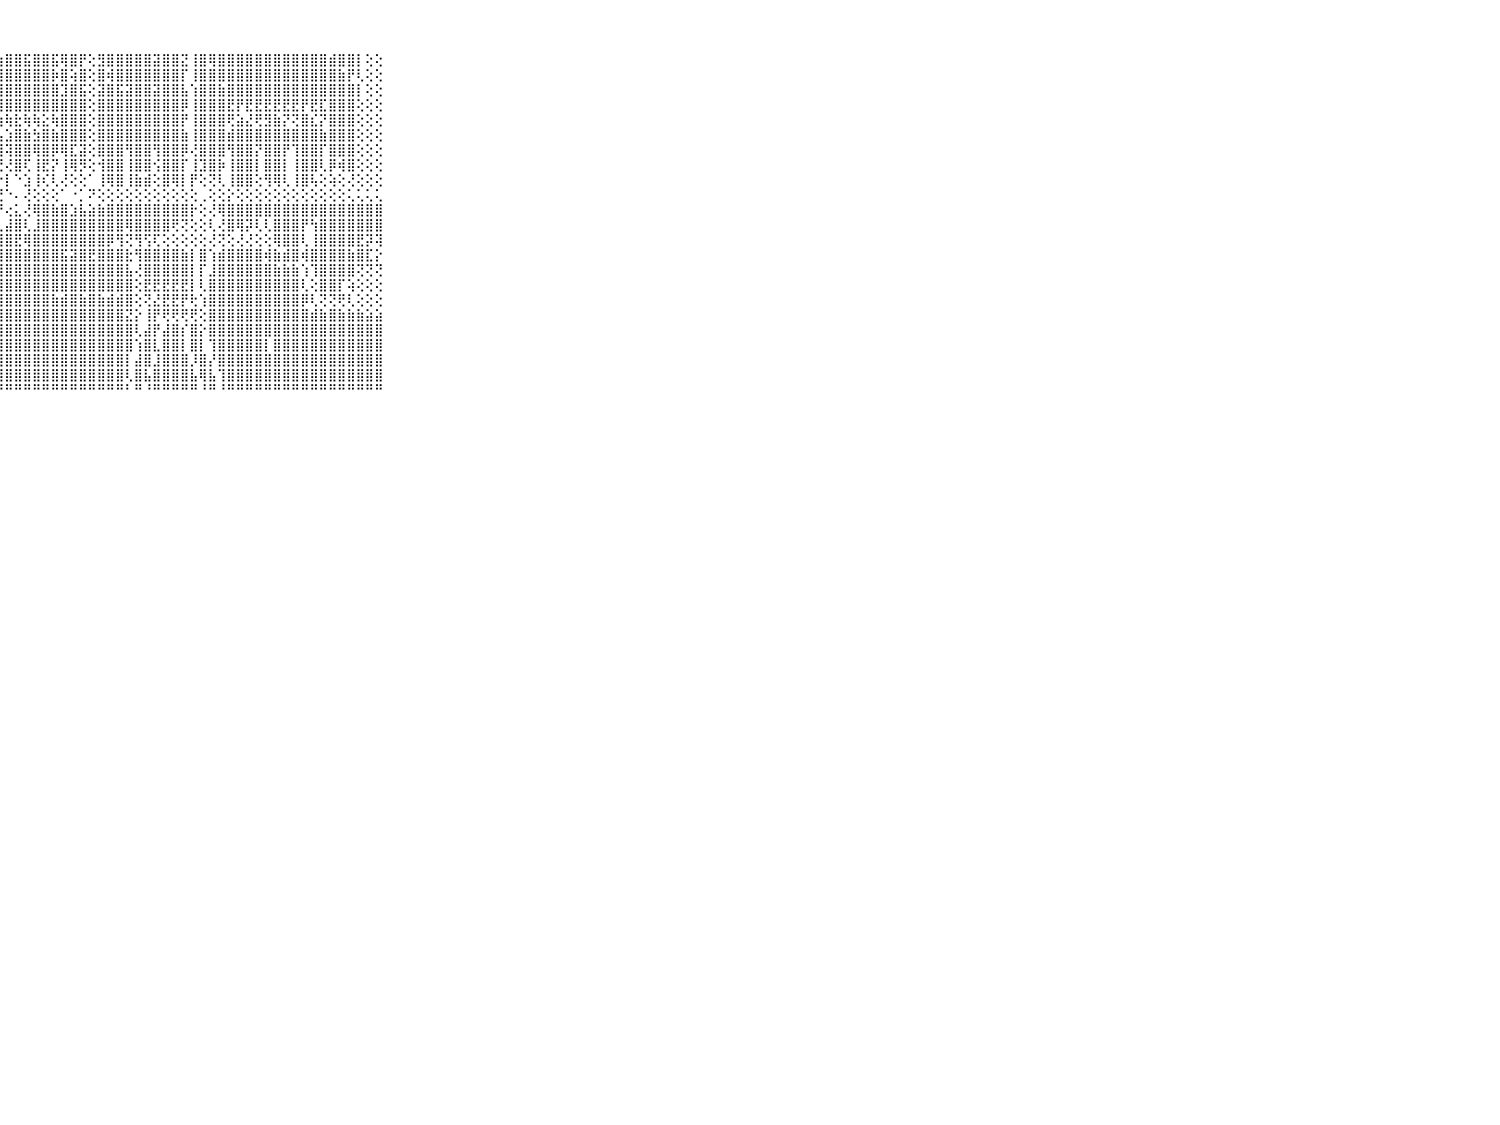

⠀⠀⠀⠀⠀⠀⠀⠀⠀⠀⠀⠀⠀⠀⠀⠀⠀⢕⢕⠀⠅⠕⢾⣿⡇⣾⣿⣷⣿⣿⣯⣿⣿⣯⢿⣿⡟⢕⣻⣿⣿⣿⣿⣿⣽⣿⣿⣝⢸⣿⢿⣿⣿⣿⣿⣿⣿⣿⣿⣿⣿⣿⣿⣾⣿⣿⡇⢕⢕⠀⠀⠀⠀⠀⠀⠀⠀⠀⠀⠀⠀
⠀⠀⠀⠀⠀⠀⠀⠀⠀⠀⠀⠀⠀⠀⠀⠀⠀⢕⢕⠀⠄⢕⣾⣯⣷⣿⣿⣿⣿⣿⣿⣿⣿⡷⣿⢵⣿⢕⣿⢾⣿⣿⣿⣿⣿⣿⣿⡏⢸⣿⣿⣿⣿⣿⣿⣿⣿⣿⣿⣿⣿⣿⣿⣿⣷⡟⢇⢕⢕⠀⠀⠀⠀⠀⠀⠀⠀⠀⠀⠀⠀
⠀⠀⠀⠀⠀⠀⠀⠀⠀⠀⠀⠀⠀⠀⠀⠀⠀⢕⢕⠀⢀⢑⢏⣷⡟⣿⣿⣿⣿⣿⣿⣿⣿⣿⣹⣿⣯⢕⣽⣿⣯⣽⣿⣿⣽⣿⣿⣧⢱⣿⣿⣷⣿⣿⣿⣿⣿⣿⣿⣿⣿⣿⣿⣿⣿⣿⡇⢕⢕⠀⠀⠀⠀⠀⠀⠀⠀⠀⠀⠀⠀
⠀⠀⠀⠀⠀⠀⠀⠀⠀⠀⠀⠀⠀⠀⠀⠀⢅⢕⢕⢔⢕⢕⢸⣿⣿⣿⣿⣿⣿⣿⣿⣿⣿⣿⣿⣿⣿⢕⣿⣿⣿⣿⣿⣿⣿⣿⣿⡿⢸⣿⣿⣿⣟⡟⣟⣟⣟⣟⣟⣟⡟⣟⣏⣿⣿⣿⢕⢕⢕⠀⠀⠀⠀⠀⠀⠀⠀⠀⠀⠀⠀
⠀⠀⠀⠀⠀⠀⠀⠀⠀⠀⠀⠀⠀⠀⠀⢔⢕⢕⢕⢕⢕⢕⢸⣿⣿⡷⣗⢷⢷⣗⢷⢷⣕⢷⣿⣿⣿⢕⣿⣿⣿⣿⣿⣿⣿⣿⣿⡟⢸⣿⣿⣿⢟⣵⣜⢟⣻⣷⡝⢝⣿⣎⡝⣿⣿⣿⢕⢕⢕⠀⠀⠀⠀⠀⠀⠀⠀⠀⠀⠀⠀
⠀⠀⠀⠀⠀⠀⠀⠀⠀⠀⠀⠀⠀⠀⠀⢕⢕⢕⢕⢕⢕⢕⢸⣿⣿⢵⣿⣧⣱⣿⣷⣳⣿⣷⣿⣿⣿⢕⣿⣿⣿⣿⣿⣿⣿⣿⣿⣷⢸⣿⣿⣿⣾⣿⣿⣿⣿⣿⣿⣿⣿⣿⣷⣿⣿⣿⢕⢕⢕⠀⠀⠀⠀⠀⠀⠀⠀⠀⠀⠀⠀
⠀⠀⠀⠀⠀⠀⠀⠀⠀⠀⠀⠀⠀⠀⢔⢕⢕⢕⢕⢕⢕⢕⢸⣿⣿⢿⣿⣿⢽⣿⣿⢿⣿⡿⢿⣏⣽⢕⣿⣿⣿⢻⣿⣿⢻⣿⣿⡿⢜⣿⣿⣿⢻⣿⣿⡝⣿⣿⡟⢹⣿⣿⡏⣿⣿⣿⢕⢕⢕⠀⠀⠀⠀⠀⠀⠀⠀⠀⠀⠀⠀
⠀⠀⠀⠀⠀⠀⠀⠀⠀⠀⠀⠀⠀⠀⠕⢕⢕⢕⢕⢕⢕⢕⢸⣿⡏⢜⣟⢝⢜⣿⢏⢸⣟⡝⢸⢿⡻⢕⢺⣿⣿⢸⣿⣿⢪⣿⣿⡏⢸⣹⣿⡷⢸⣿⣿⡇⣿⣿⡇⢸⣿⣿⢇⡿⢾⣿⢕⢕⢕⠀⠀⠀⠀⠀⠀⠀⠀⠀⠀⠀⠀
⠀⠀⠀⠀⠀⠀⠀⠀⠀⠀⠀⠄⢁⢐⢰⣇⢕⢕⢕⢕⢕⢕⢸⣿⢇⢕⢧⡕⡇⠑⣱⢸⢎⢇⢜⢕⢕⠁⢸⢿⣿⢸⣷⣾⢕⣿⢿⡇⡟⢕⢝⢇⢸⣿⣿⢕⢻⢿⢇⢸⣿⢧⢕⢵⢕⢜⢕⢕⢕⠀⠀⠀⠀⠀⠀⠀⠀⠀⠀⠀⠀
⠀⠀⠀⠀⠀⠀⠀⠀⠀⠀⠀⠀⠀⠁⢕⠕⢕⢕⢕⠕⠕⠕⠕⢕⢕⢕⢕⢝⠑⠄⢜⢕⢕⢕⠁⠐⡁⠝⢕⢕⢕⢕⢕⢕⢕⢕⢕⢕⢕⢀⢕⢕⡕⢕⢕⢕⢕⢕⢕⢕⢕⢕⢕⢕⢕⢅⢅⢅⢅⠀⠀⠀⠀⠀⠀⠀⠀⠀⠀⠀⠀
⠀⠀⠀⠀⠀⠀⠀⠀⠀⠀⠀⣿⣿⣿⣿⣿⣿⣿⣿⣿⣿⣿⣿⣿⣿⣿⣿⡟⢔⣅⢜⢿⣿⣷⣿⣱⣧⣵⣷⣿⣿⣿⣿⣿⣿⣿⣿⣿⡗⢕⢜⢿⣿⣿⣿⣿⣿⣿⣿⣿⣿⣿⣿⣿⣿⣿⣿⣿⣿⠀⠀⠀⠀⠀⠀⠀⠀⠀⠀⠀⠀
⠀⠀⠀⠀⠀⠀⠀⠀⠀⠀⠀⣿⣿⣿⣿⣿⣿⣿⣿⣿⣿⣿⣿⣿⣿⣿⣿⢇⣼⣿⢇⣸⣿⣿⣿⣿⣿⣿⣿⣿⣿⢿⣿⣿⣿⣿⢟⢝⢕⢕⢇⢜⣿⢿⡽⢇⢇⣿⣿⣿⡟⢳⣿⣿⣿⣿⣿⣿⣿⠀⠀⠀⠀⠀⠀⠀⠀⠀⠀⠀⠀
⠀⠀⠀⠀⠀⠀⠀⠀⠀⠀⠀⣿⣿⣿⢏⢻⣿⣿⣿⣿⣿⣿⣿⣿⣿⣿⣿⣾⣿⣟⢿⣿⣿⣿⣿⣿⣿⣿⣿⡿⢻⢝⢻⢫⢏⢕⢕⢕⢕⢕⢜⢝⢕⢜⢜⢕⢕⢿⣿⣿⢇⢸⣿⣿⣿⣿⣟⡽⢽⠀⠀⠀⠀⠀⠀⠀⠀⠀⠀⠀⠀
⠀⠀⠀⠀⠀⠀⠀⠀⠀⠀⠀⣿⣿⣿⣿⢻⣿⣿⣿⣿⣿⣿⣿⣿⣿⣿⣿⣾⣿⣿⣿⣿⣿⣿⣯⣽⣿⣟⣿⣿⣿⣗⢻⣿⣿⣿⣿⣷⡇⣿⢱⣾⣿⣿⣿⣿⢾⣷⣾⣿⢾⣿⣿⣿⣿⣷⣿⣏⡕⠀⠀⠀⠀⠀⠀⠀⠀⠀⠀⠀⠀
⠀⠀⠀⠀⠀⠀⠀⠀⠀⠀⠀⣿⣿⣿⣿⢕⣿⣿⣿⣿⣿⣿⣿⡿⢝⣿⣿⣿⣿⣿⣿⣿⣿⣿⣿⣿⣿⣿⣿⣿⣿⣧⢜⣿⣿⣿⣿⣿⡇⡏⣸⣿⣿⣿⣿⣿⣿⣷⣷⣷⢱⢹⣿⣿⣿⣿⢝⢝⢝⠀⠀⠀⠀⠀⠀⠀⠀⠀⠀⠀⠀
⠀⠀⠀⠀⠀⠀⠀⠀⠀⠀⠀⣿⣿⡿⢿⢕⢻⢿⢿⣿⣿⡿⣿⢇⢱⣿⣿⣿⣿⣿⣿⣿⣿⣿⣿⣿⣿⣿⣿⣿⣿⣿⢕⣟⣟⣟⣟⣟⡇⢇⣿⣿⣿⣿⣿⣿⣿⣿⣿⣿⢇⢕⣿⣿⡏⢵⢕⢕⢕⠀⠀⠀⠀⠀⠀⠀⠀⠀⠀⠀⠀
⠀⠀⠀⠀⠀⠀⠀⠀⠀⠀⠀⣼⣼⣽⣿⢕⢸⣿⣿⣿⣿⣿⣷⢕⣼⣿⣿⣿⣿⣿⣿⣿⣿⣷⣾⣿⣷⣿⣷⣾⣾⣿⢕⢝⣜⣟⣟⡟⢗⢱⣿⣿⣿⣿⣿⣿⣿⣿⣿⣿⡿⢇⢝⢝⢟⢇⢕⢕⢕⠀⠀⠀⠀⠀⠀⠀⠀⠀⠀⠀⠀
⠀⠀⠀⠀⠀⠀⠀⠀⠀⠀⠀⣿⣿⣿⣿⡕⢸⣿⣿⣿⣿⣿⡇⢱⣿⣿⣿⣿⣿⣿⣿⣿⣿⣿⣿⣿⣿⣿⣿⣿⣿⣝⡕⢸⡟⢟⢟⢟⢟⢕⣿⣿⣿⣿⣿⣿⣿⣿⣿⣿⣿⣾⣷⣿⣷⣷⣷⣵⣵⠀⠀⠀⠀⠀⠀⠀⠀⠀⠀⠀⠀
⠀⠀⠀⠀⠀⠀⠀⠀⠀⠀⠀⣿⣿⣿⣿⡕⢸⣿⣿⣿⣿⣿⢕⣼⣿⣿⣿⣿⣿⣿⣿⣿⣿⣿⣿⣿⣿⣿⣿⣿⣿⣿⢇⣼⡟⣼⣿⡎⣿⡕⣿⣿⣿⣿⣿⣿⣿⣿⣿⣿⣿⣿⣿⣿⣿⣿⣿⣿⣿⠀⠀⠀⠀⠀⠀⠀⠀⠀⠀⠀⠀
⠀⠀⠀⠀⠀⠀⠀⠀⠀⠀⠀⣿⣿⣿⣿⢕⢸⣿⣿⣿⣿⡏⢕⣿⣿⣿⣿⣿⣿⣿⣿⣿⣿⣿⣿⣿⣿⣿⣿⣿⣿⣿⢱⣿⣇⣿⣿⡇⣿⡇⢹⣿⣿⣿⣿⣿⡇⣿⣿⣿⣿⣿⣿⣿⣿⣿⣿⣿⣿⠀⠀⠀⠀⠀⠀⠀⠀⠀⠀⠀⠀
⠀⠀⠀⠀⠀⠀⠀⠀⠀⠀⠀⢿⢿⢿⢿⢕⢸⢿⢿⣿⣿⡇⢸⣿⣿⣿⣿⣿⣿⣿⣿⣿⣿⣿⣿⣿⣿⣿⣿⣿⣿⡇⣼⣿⣸⣿⣿⣿⡸⣿⡜⣿⣿⣿⣿⣿⣿⣿⣿⣿⣿⣿⣿⣿⣿⣿⣿⣿⣿⠀⠀⠀⠀⠀⠀⠀⠀⠀⠀⠀⠀
⠀⠀⠀⠀⠀⠀⠀⠀⠀⠀⠀⣱⣷⣷⣷⡇⢱⣷⣷⣵⣝⢕⢸⣿⣿⣿⣿⣿⣿⣿⣿⣿⣿⣿⣿⣿⣿⣿⣿⣿⣿⢇⣿⣧⣿⣿⣿⣿⣧⢿⣧⢹⣿⣿⣿⣿⣿⣿⣿⣿⣿⣿⣿⣿⣿⣿⣿⣿⣿⠀⠀⠀⠀⠀⠀⠀⠀⠀⠀⠀⠀
⠀⠀⠀⠀⠀⠀⠀⠀⠀⠀⠀⠛⠛⠛⠛⠑⠘⠛⠛⠛⠋⠑⠛⠛⠛⠛⠛⠛⠛⠛⠛⠛⠛⠛⠛⠛⠛⠛⠛⠛⠛⠃⠛⠘⠛⠛⠛⠛⠛⠘⠛⠘⠛⠛⠛⠛⠛⠛⠛⠛⠛⠛⠛⠛⠛⠛⠛⠛⠛⠀⠀⠀⠀⠀⠀⠀⠀⠀⠀⠀⠀